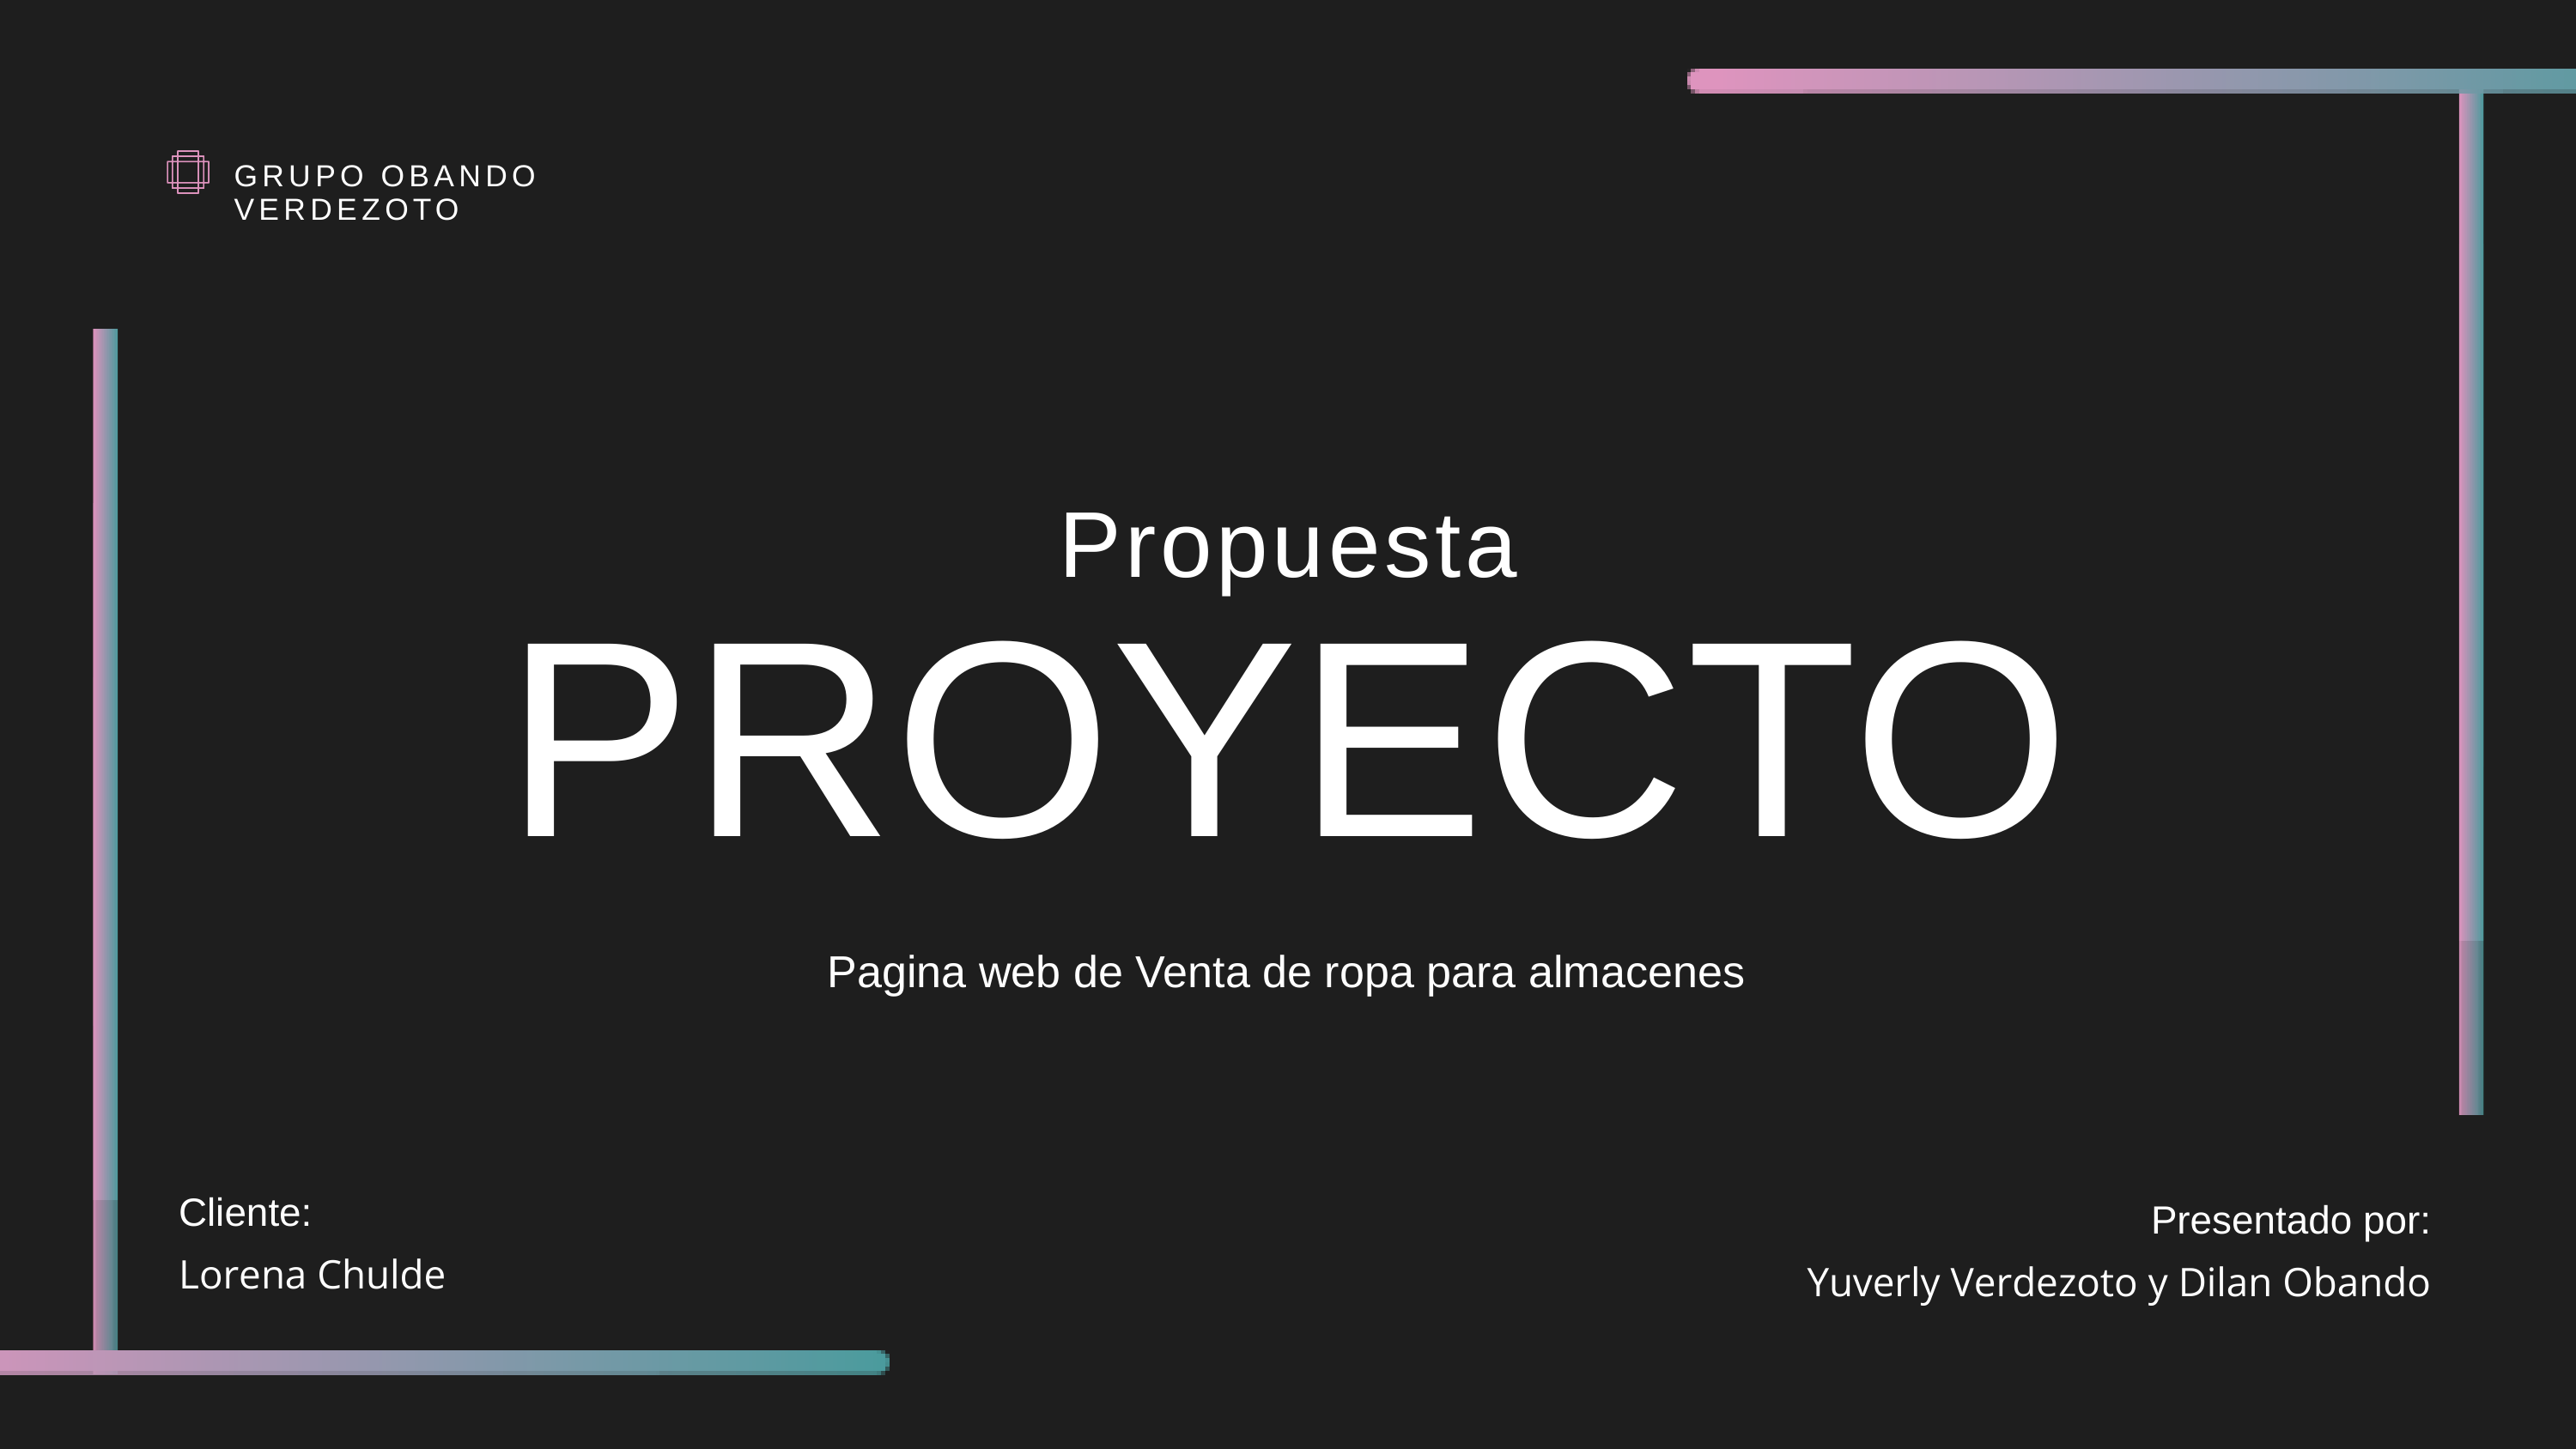

GRUPO OBANDO VERDEZOTO
Propuesta

PROYECTO

Pagina web de Venta de ropa para almacenes
Cliente:
Presentado por:
Lorena Chulde
Yuverly Verdezoto y Dilan Obando